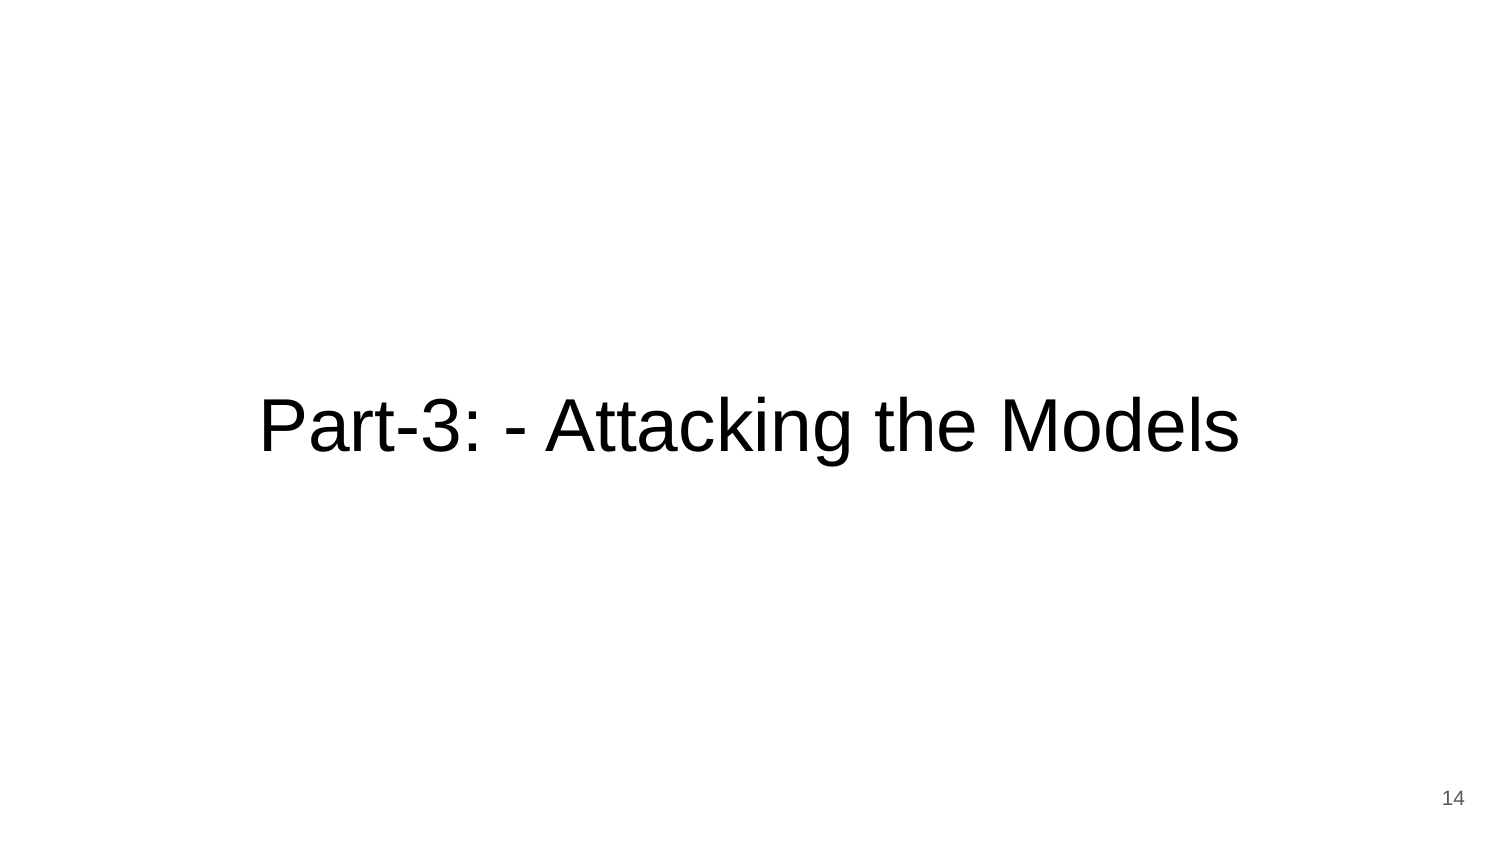

# Part-3: - Attacking the Models
14